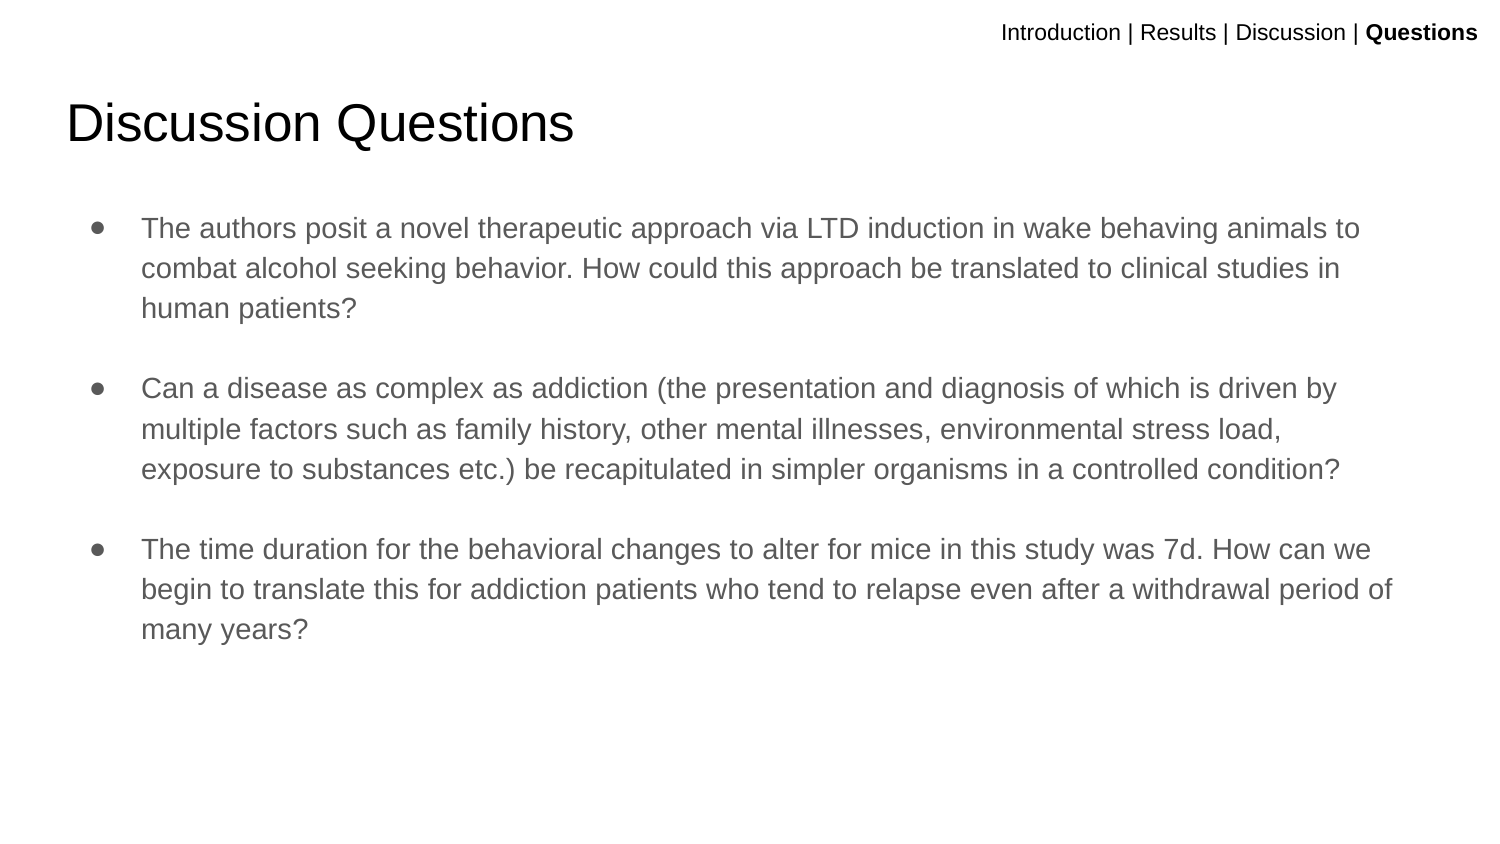

Introduction | Results | Discussion | Questions
# Discussion Questions
The authors posit a novel therapeutic approach via LTD induction in wake behaving animals to combat alcohol seeking behavior. How could this approach be translated to clinical studies in human patients?

Can a disease as complex as addiction (the presentation and diagnosis of which is driven by multiple factors such as family history, other mental illnesses, environmental stress load, exposure to substances etc.) be recapitulated in simpler organisms in a controlled condition?

The time duration for the behavioral changes to alter for mice in this study was 7d. How can we begin to translate this for addiction patients who tend to relapse even after a withdrawal period of many years?